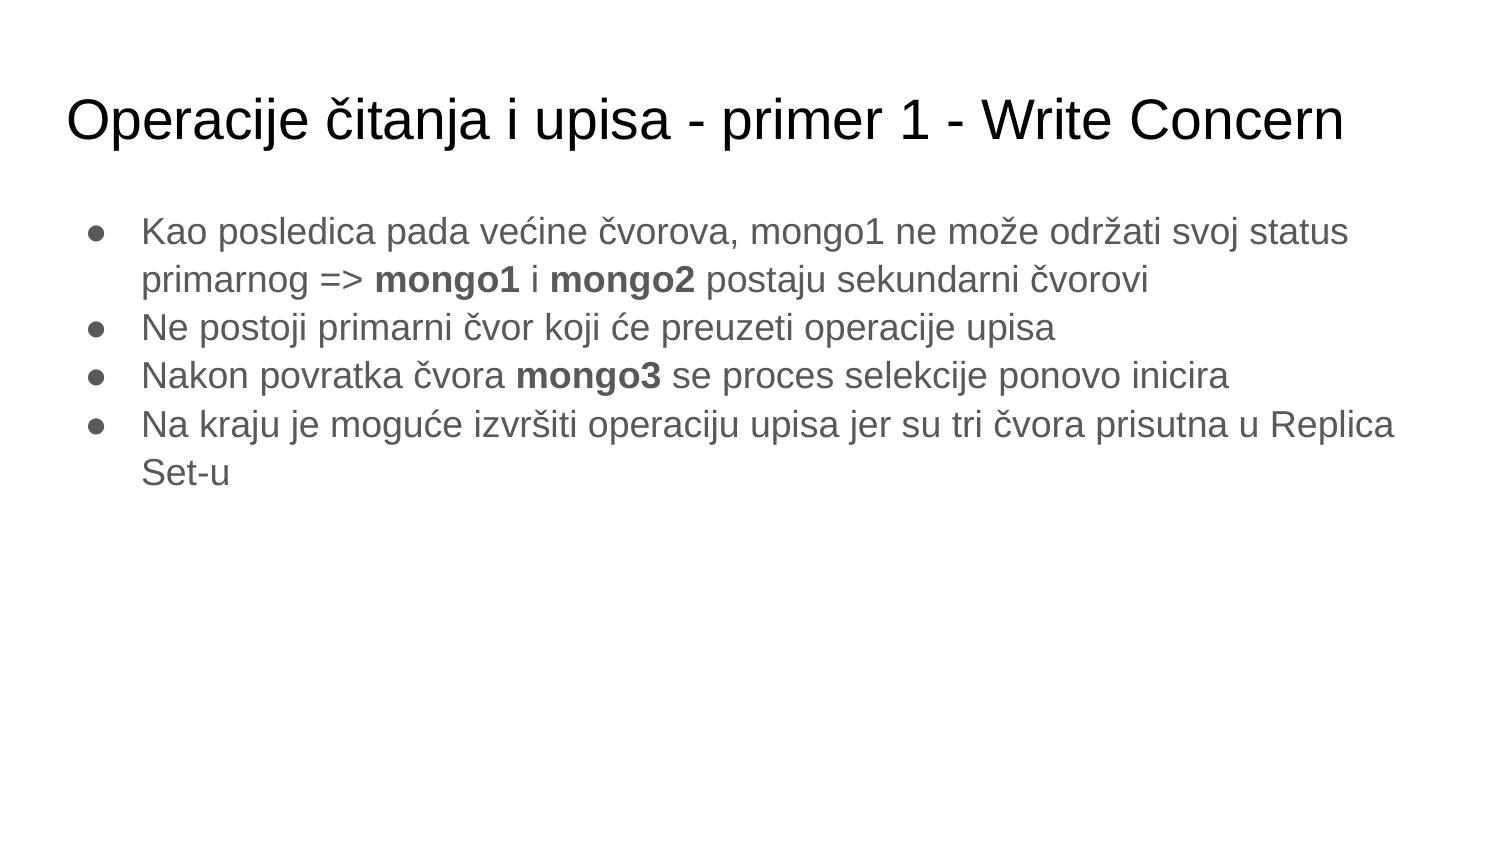

# Operacije čitanja i upisa - primer 1 - Write Concern

Kao posledica pada većine čvorova, mongo1 ne može održati svoj status primarnog => mongo1 i mongo2 postaju sekundarni čvorovi
Ne postoji primarni čvor koji će preuzeti operacije upisa
Nakon povratka čvora mongo3 se proces selekcije ponovo inicira
Na kraju je moguće izvršiti operaciju upisa jer su tri čvora prisutna u Replica Set-u